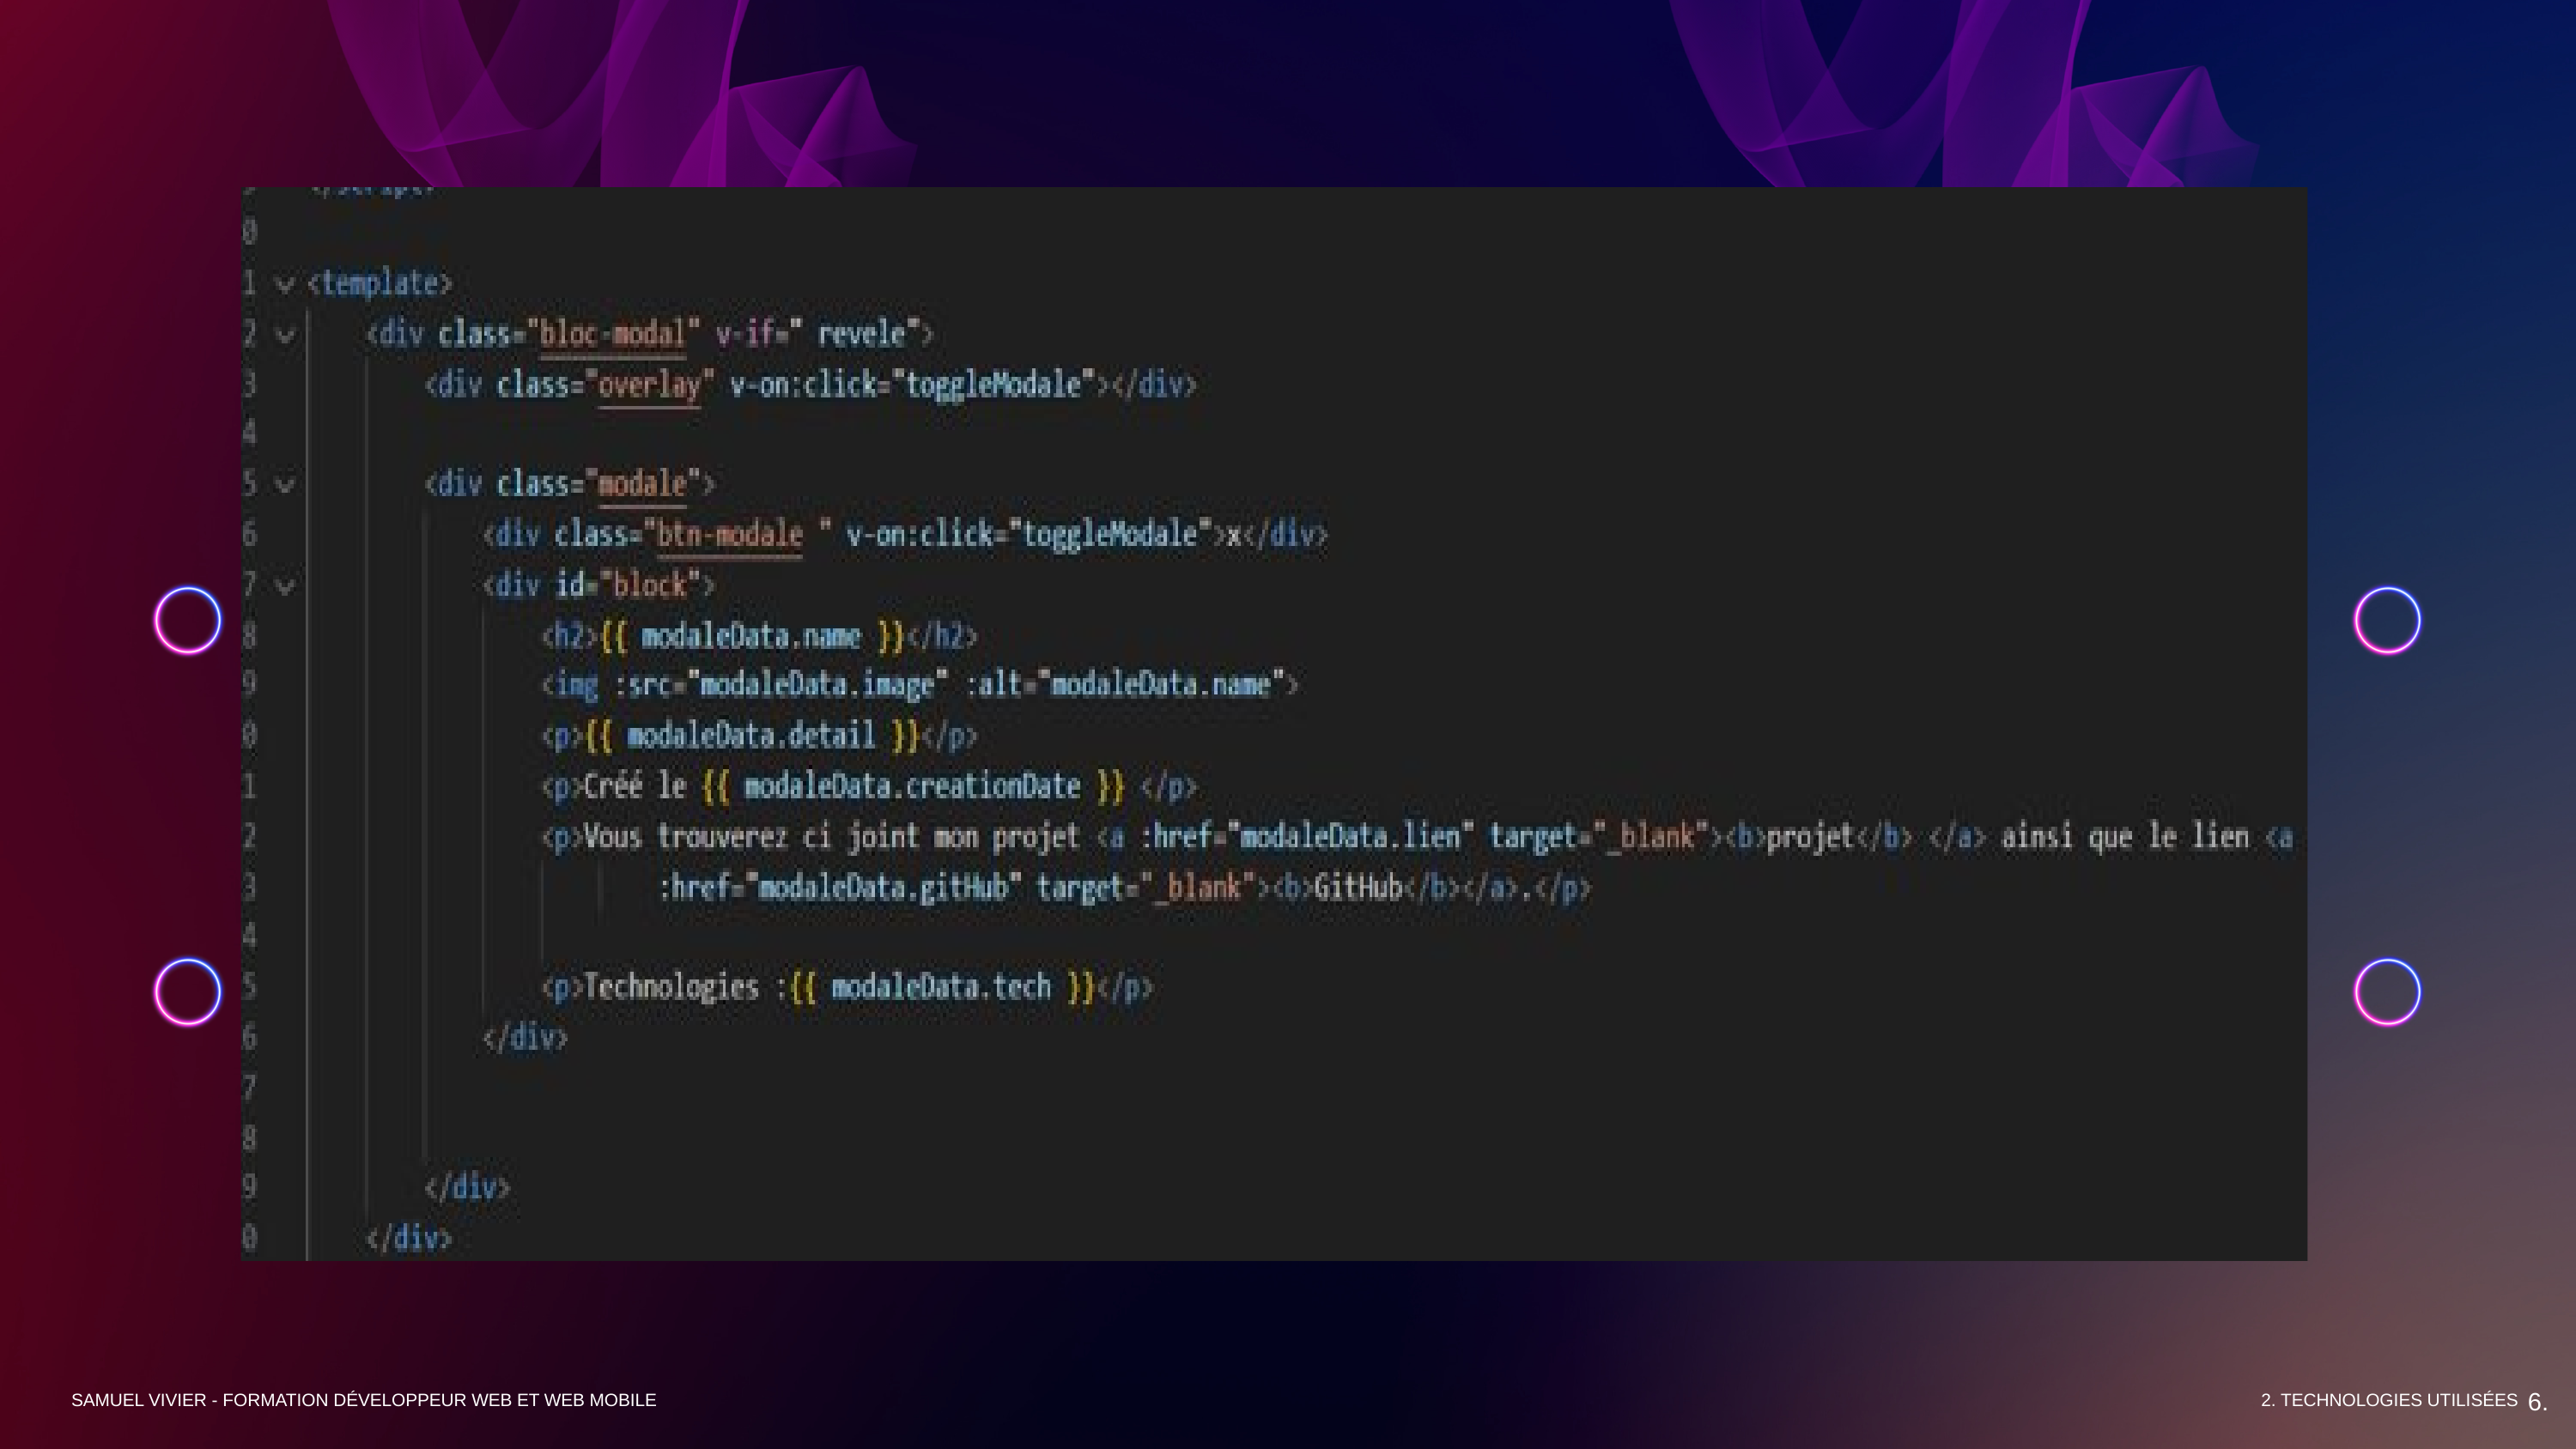

II/ TECHNOLOGIES UTILISÉES

Langage
Versioning

HTML5
CSS3
JavaScript
Git
GitHub

Framework

Vue.js 3
6.
SAMUEL VIVIER - FORMATION DÉVELOPPEUR WEB ET WEB MOBILE
2. TECHNOLOGIES UTILISÉES